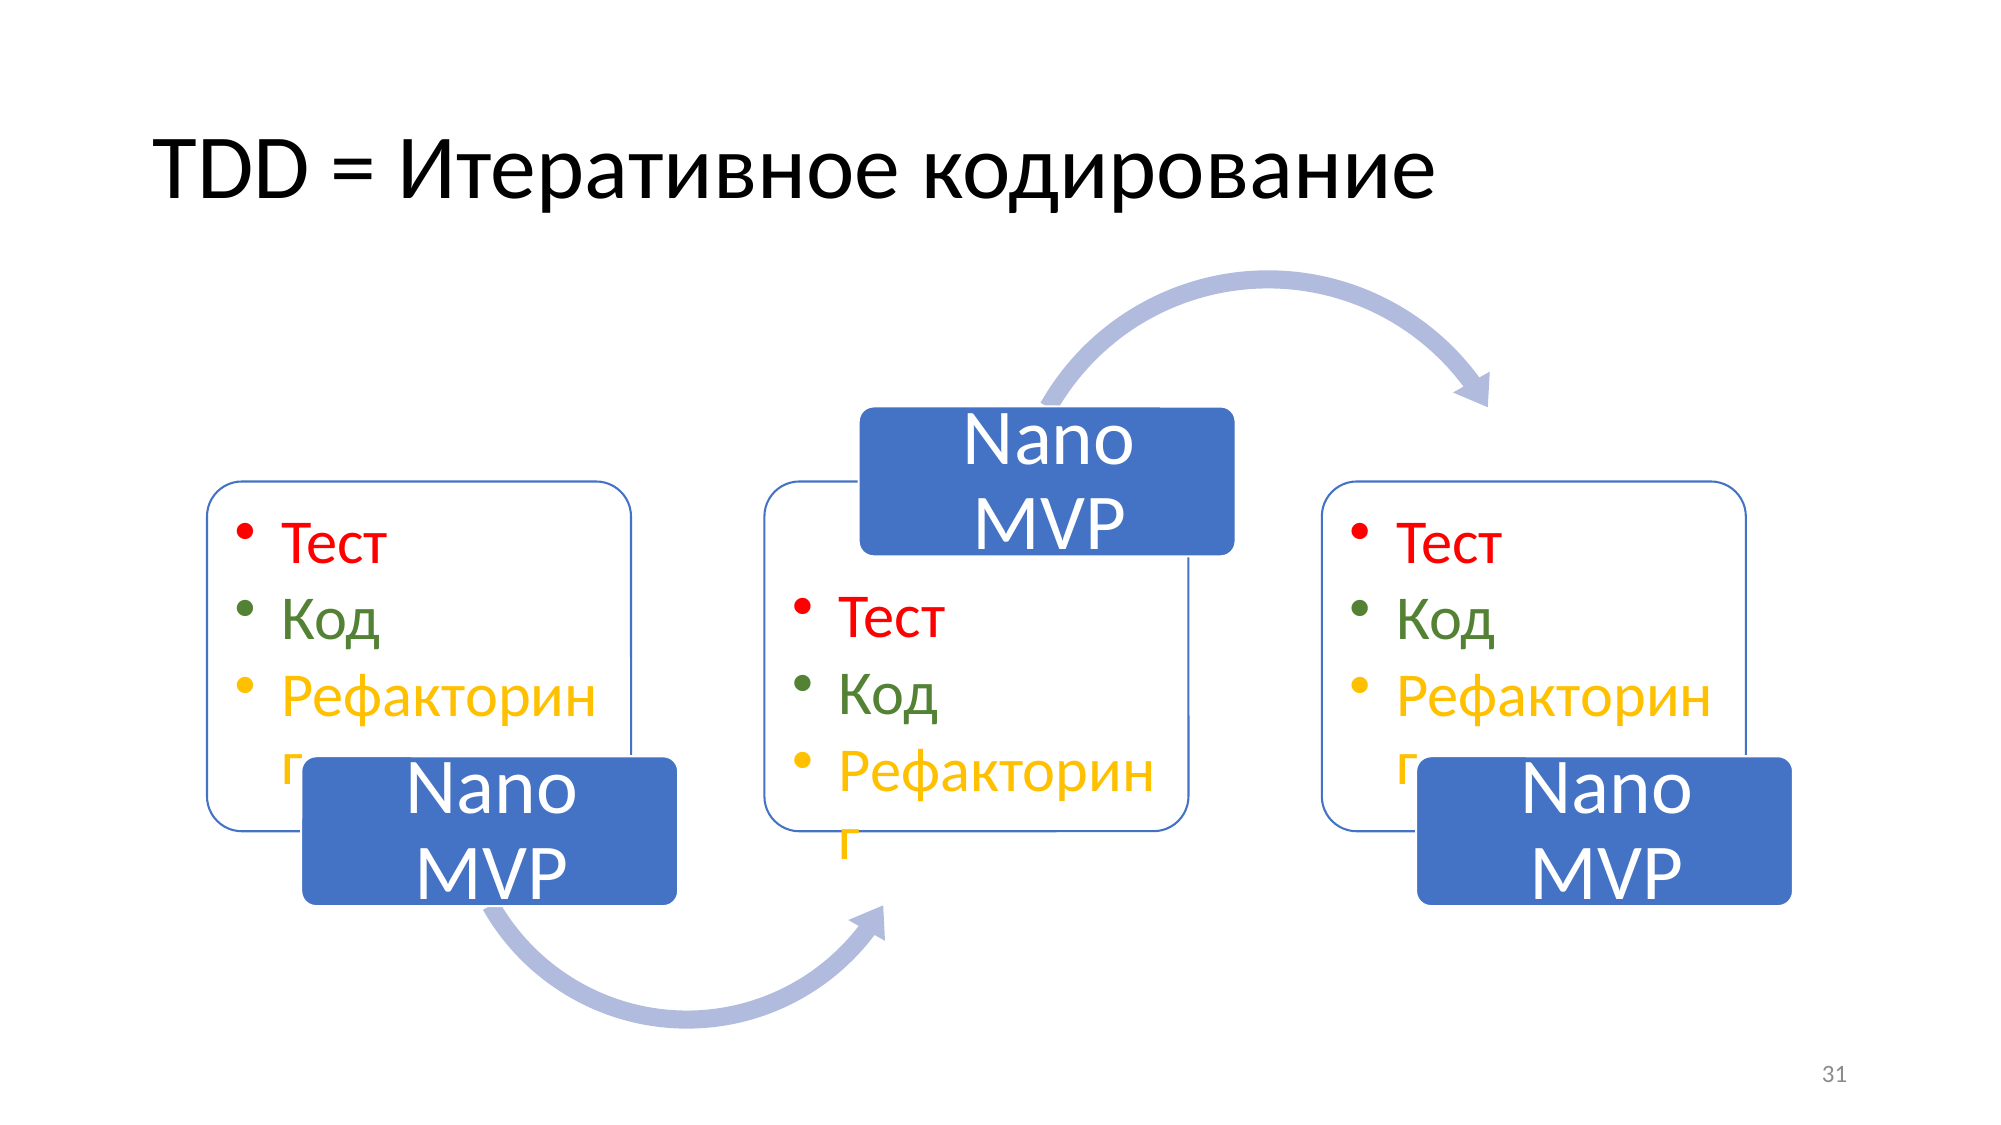

# TDD = Итеративное кодирование
Тест
Код
Рефакторинг
Nano MVP
Тест
Код
Рефакторинг
Nano MVP
Тест
Код
Рефакторинг
Nano MVP
31